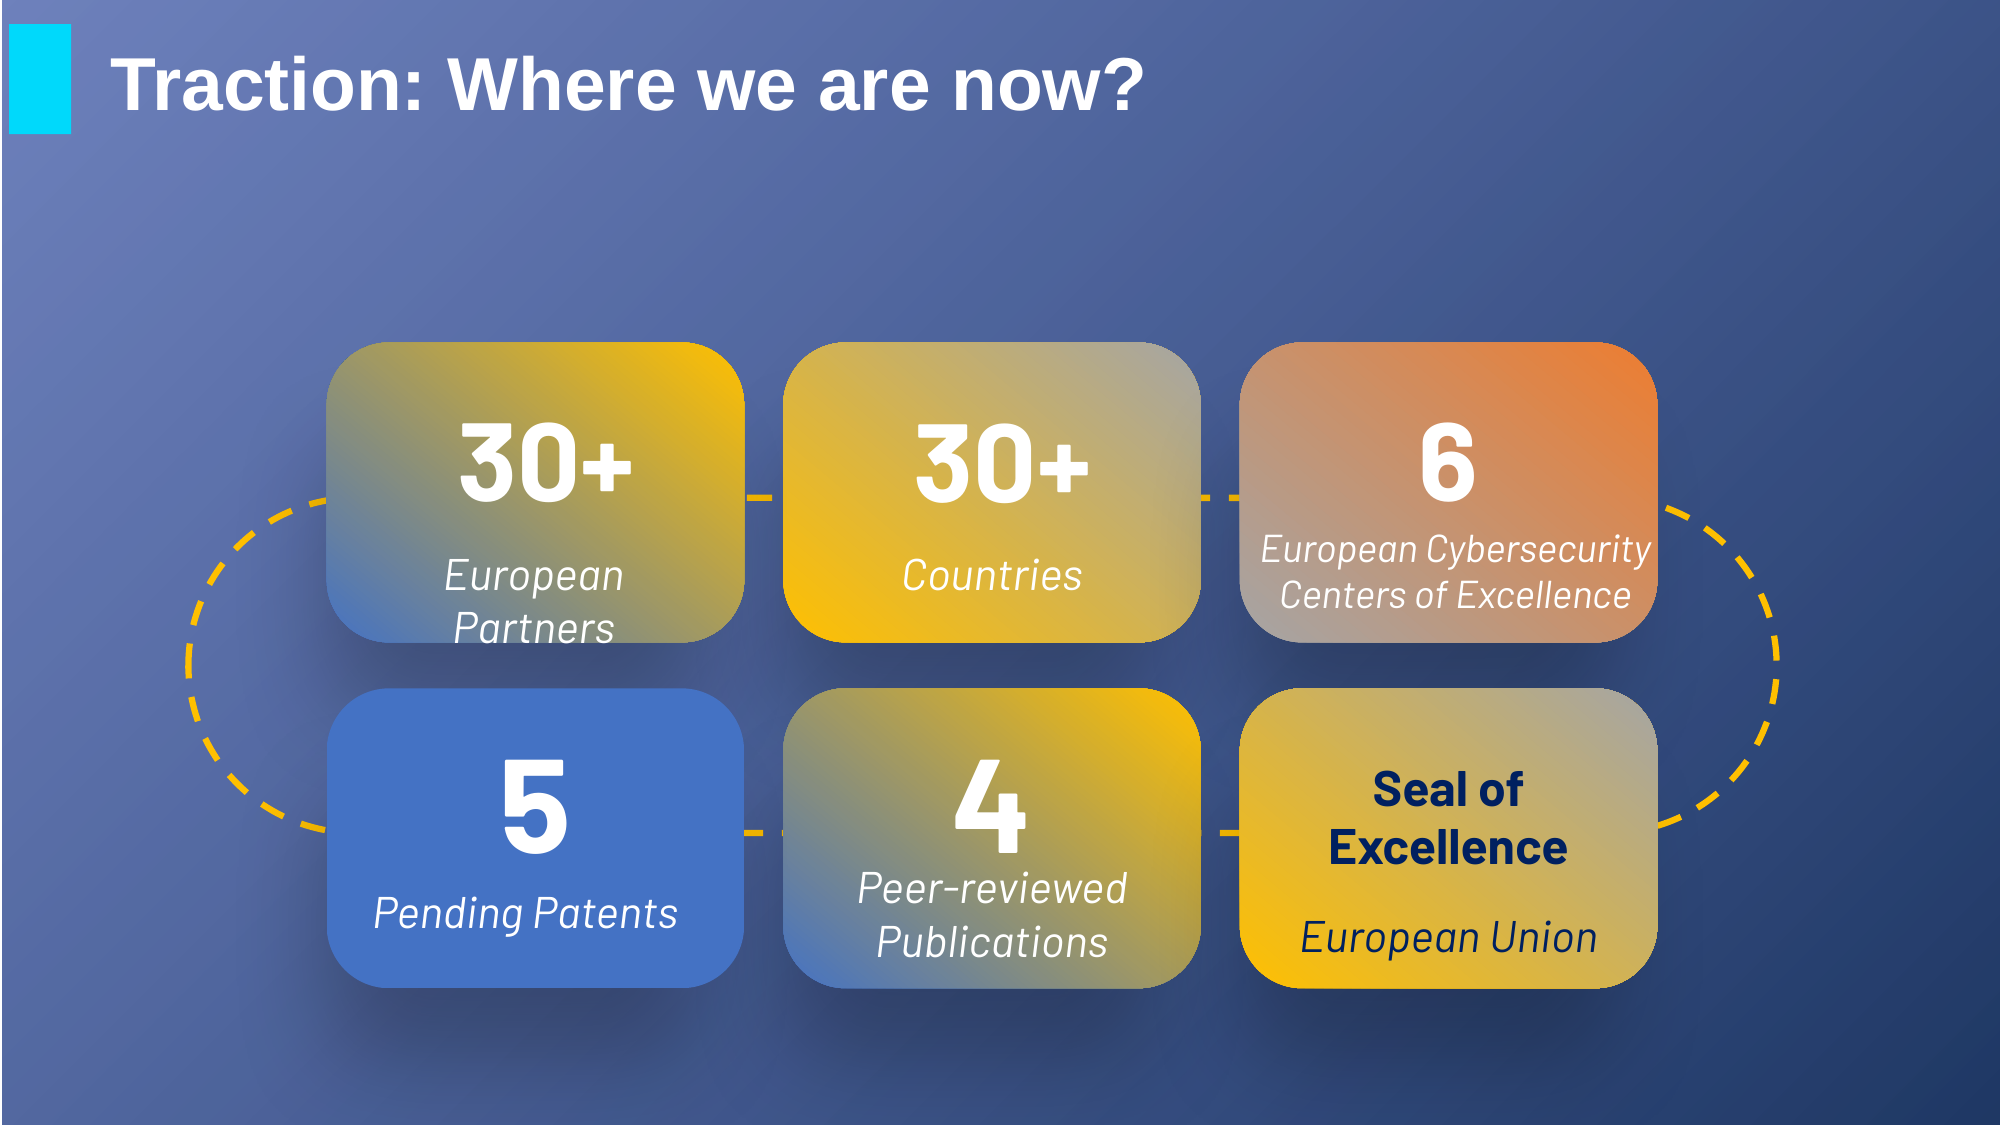

# Traction: Where we are now?

 30+
6
 30+

European Cybersecurity Centers of Excellence
European Partners
Countries

5
4
Seal of Excellence
Peer-reviewed Publications
Pending Patents
European Union